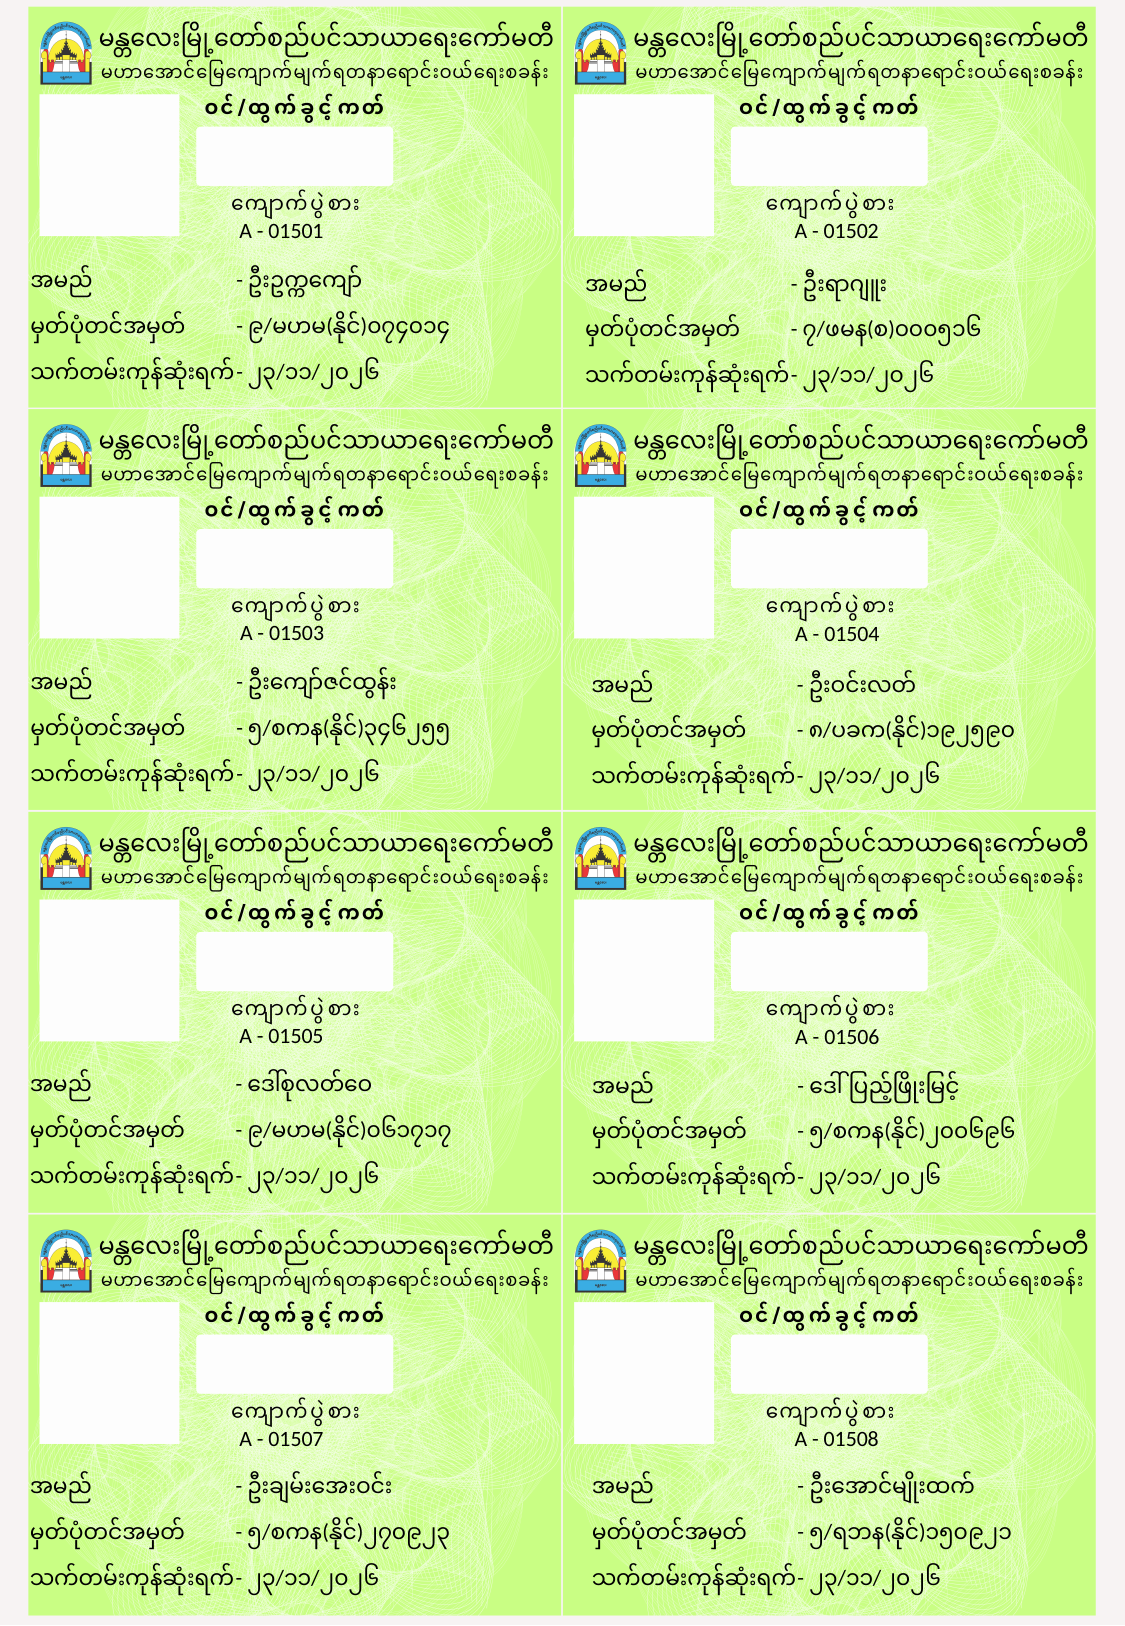

A - 01501
A - 01502
အမည်	- ဦးဥက္ကကျော်
မှတ်ပုံတင်အမှတ်	- ၉/မဟမ(နိုင်)၀၇၄၀၁၄
သက်တမ်းကုန်ဆုံးရက်	- ၂၃/၁၁/၂၀၂၆
အမည်	- ဦးရာဂျူး
မှတ်ပုံတင်အမှတ်	- ၇/ဖမန(စ)၀၀၀၅၁၆
သက်တမ်းကုန်ဆုံးရက်	- ၂၃/၁၁/၂၀၂၆
A - 01503
A - 01504
အမည်	- ဦးကျော်ဇင်ထွန်း
မှတ်ပုံတင်အမှတ်	- ၅/စကန(နိုင်)၃၄၆၂၅၅
သက်တမ်းကုန်ဆုံးရက်	- ၂၃/၁၁/၂၀၂၆
အမည်	- ဦးဝင်းလတ်
မှတ်ပုံတင်အမှတ်	- ၈/ပခက(နိုင်)၁၉၂၅၉၀
သက်တမ်းကုန်ဆုံးရက်	- ၂၃/၁၁/၂၀၂၆
A - 01505
A - 01506
အမည်	- ဒေါ်စုလတ်ဝေ
မှတ်ပုံတင်အမှတ်	- ၉/မဟမ(နိုင်)၀၆၁၇၁၇
သက်တမ်းကုန်ဆုံးရက်	- ၂၃/၁၁/၂၀၂၆
အမည်	- ဒေါ်ပြည့်ဖြိုးမြင့်
မှတ်ပုံတင်အမှတ်	- ၅/စကန(နိုင်)၂၀၀၆၉၆
သက်တမ်းကုန်ဆုံးရက်	- ၂၃/၁၁/၂၀၂၆
A - 01507
A - 01508
အမည်	- ဦးချမ်းအေးဝင်း
မှတ်ပုံတင်အမှတ်	- ၅/စကန(နိုင်)၂၇၀၉၂၃
သက်တမ်းကုန်ဆုံးရက်	- ၂၃/၁၁/၂၀၂၆
အမည်	- ဦးအောင်မျိုးထက်
မှတ်ပုံတင်အမှတ်	- ၅/ရဘန(နိုင်)၁၅၀၉၂၁
သက်တမ်းကုန်ဆုံးရက်	- ၂၃/၁၁/၂၀၂၆